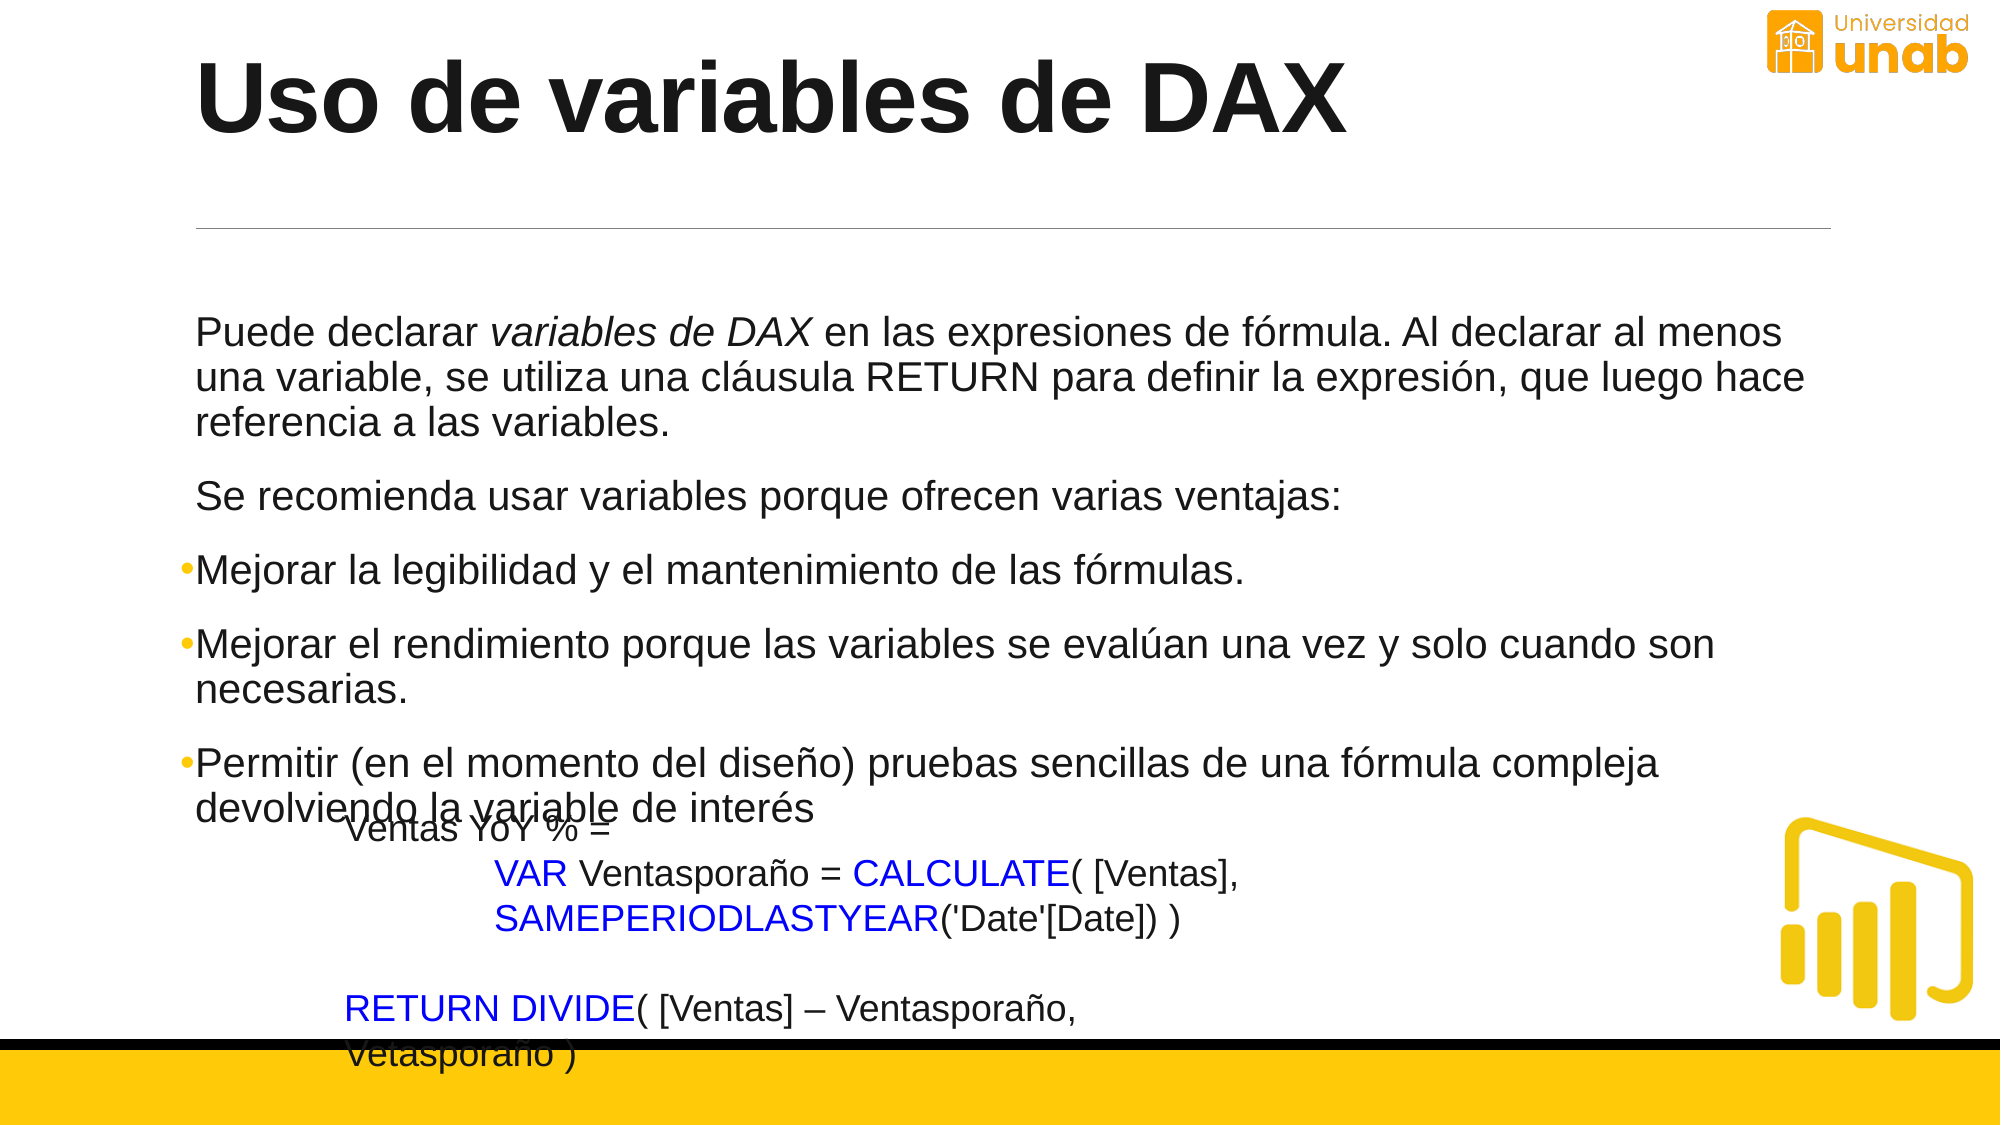

# Uso de variables de DAX
Puede declarar variables de DAX en las expresiones de fórmula. Al declarar al menos una variable, se utiliza una cláusula RETURN para definir la expresión, que luego hace referencia a las variables.
Se recomienda usar variables porque ofrecen varias ventajas:
Mejorar la legibilidad y el mantenimiento de las fórmulas.
Mejorar el rendimiento porque las variables se evalúan una vez y solo cuando son necesarias.
Permitir (en el momento del diseño) pruebas sencillas de una fórmula compleja devolviendo la variable de interés

Ventas YoY % =
	VAR Ventasporaño = CALCULATE( [Ventas],
	SAMEPERIODLASTYEAR('Date'[Date]) )

RETURN DIVIDE( [Ventas] – Ventasporaño, Vetasporaño )